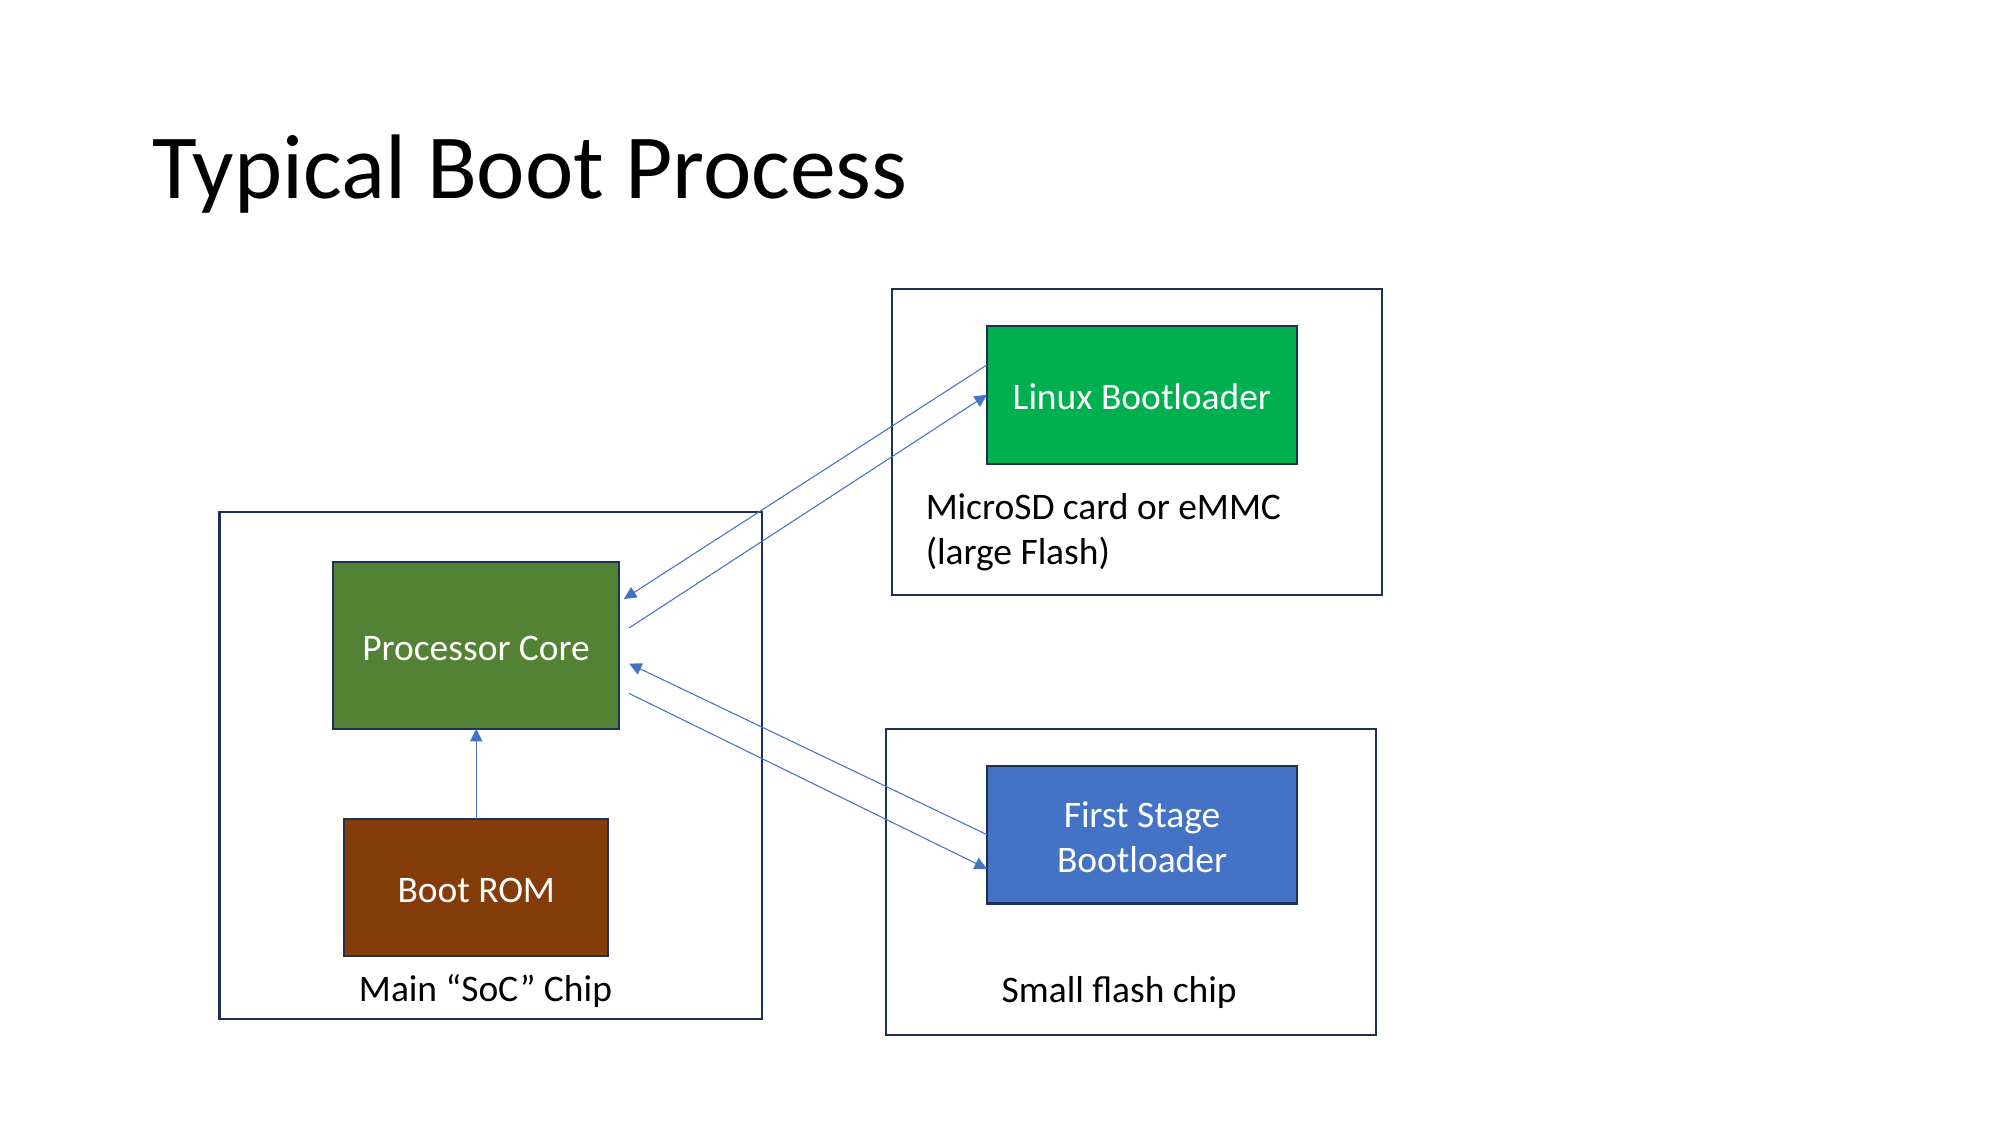

# Typical Boot Process

Linux Bootloader
MicroSD card or eMMC (large Flash)

Processor Core

First Stage Bootloader
Boot ROM
Main “SoC” Chip
Small flash chip